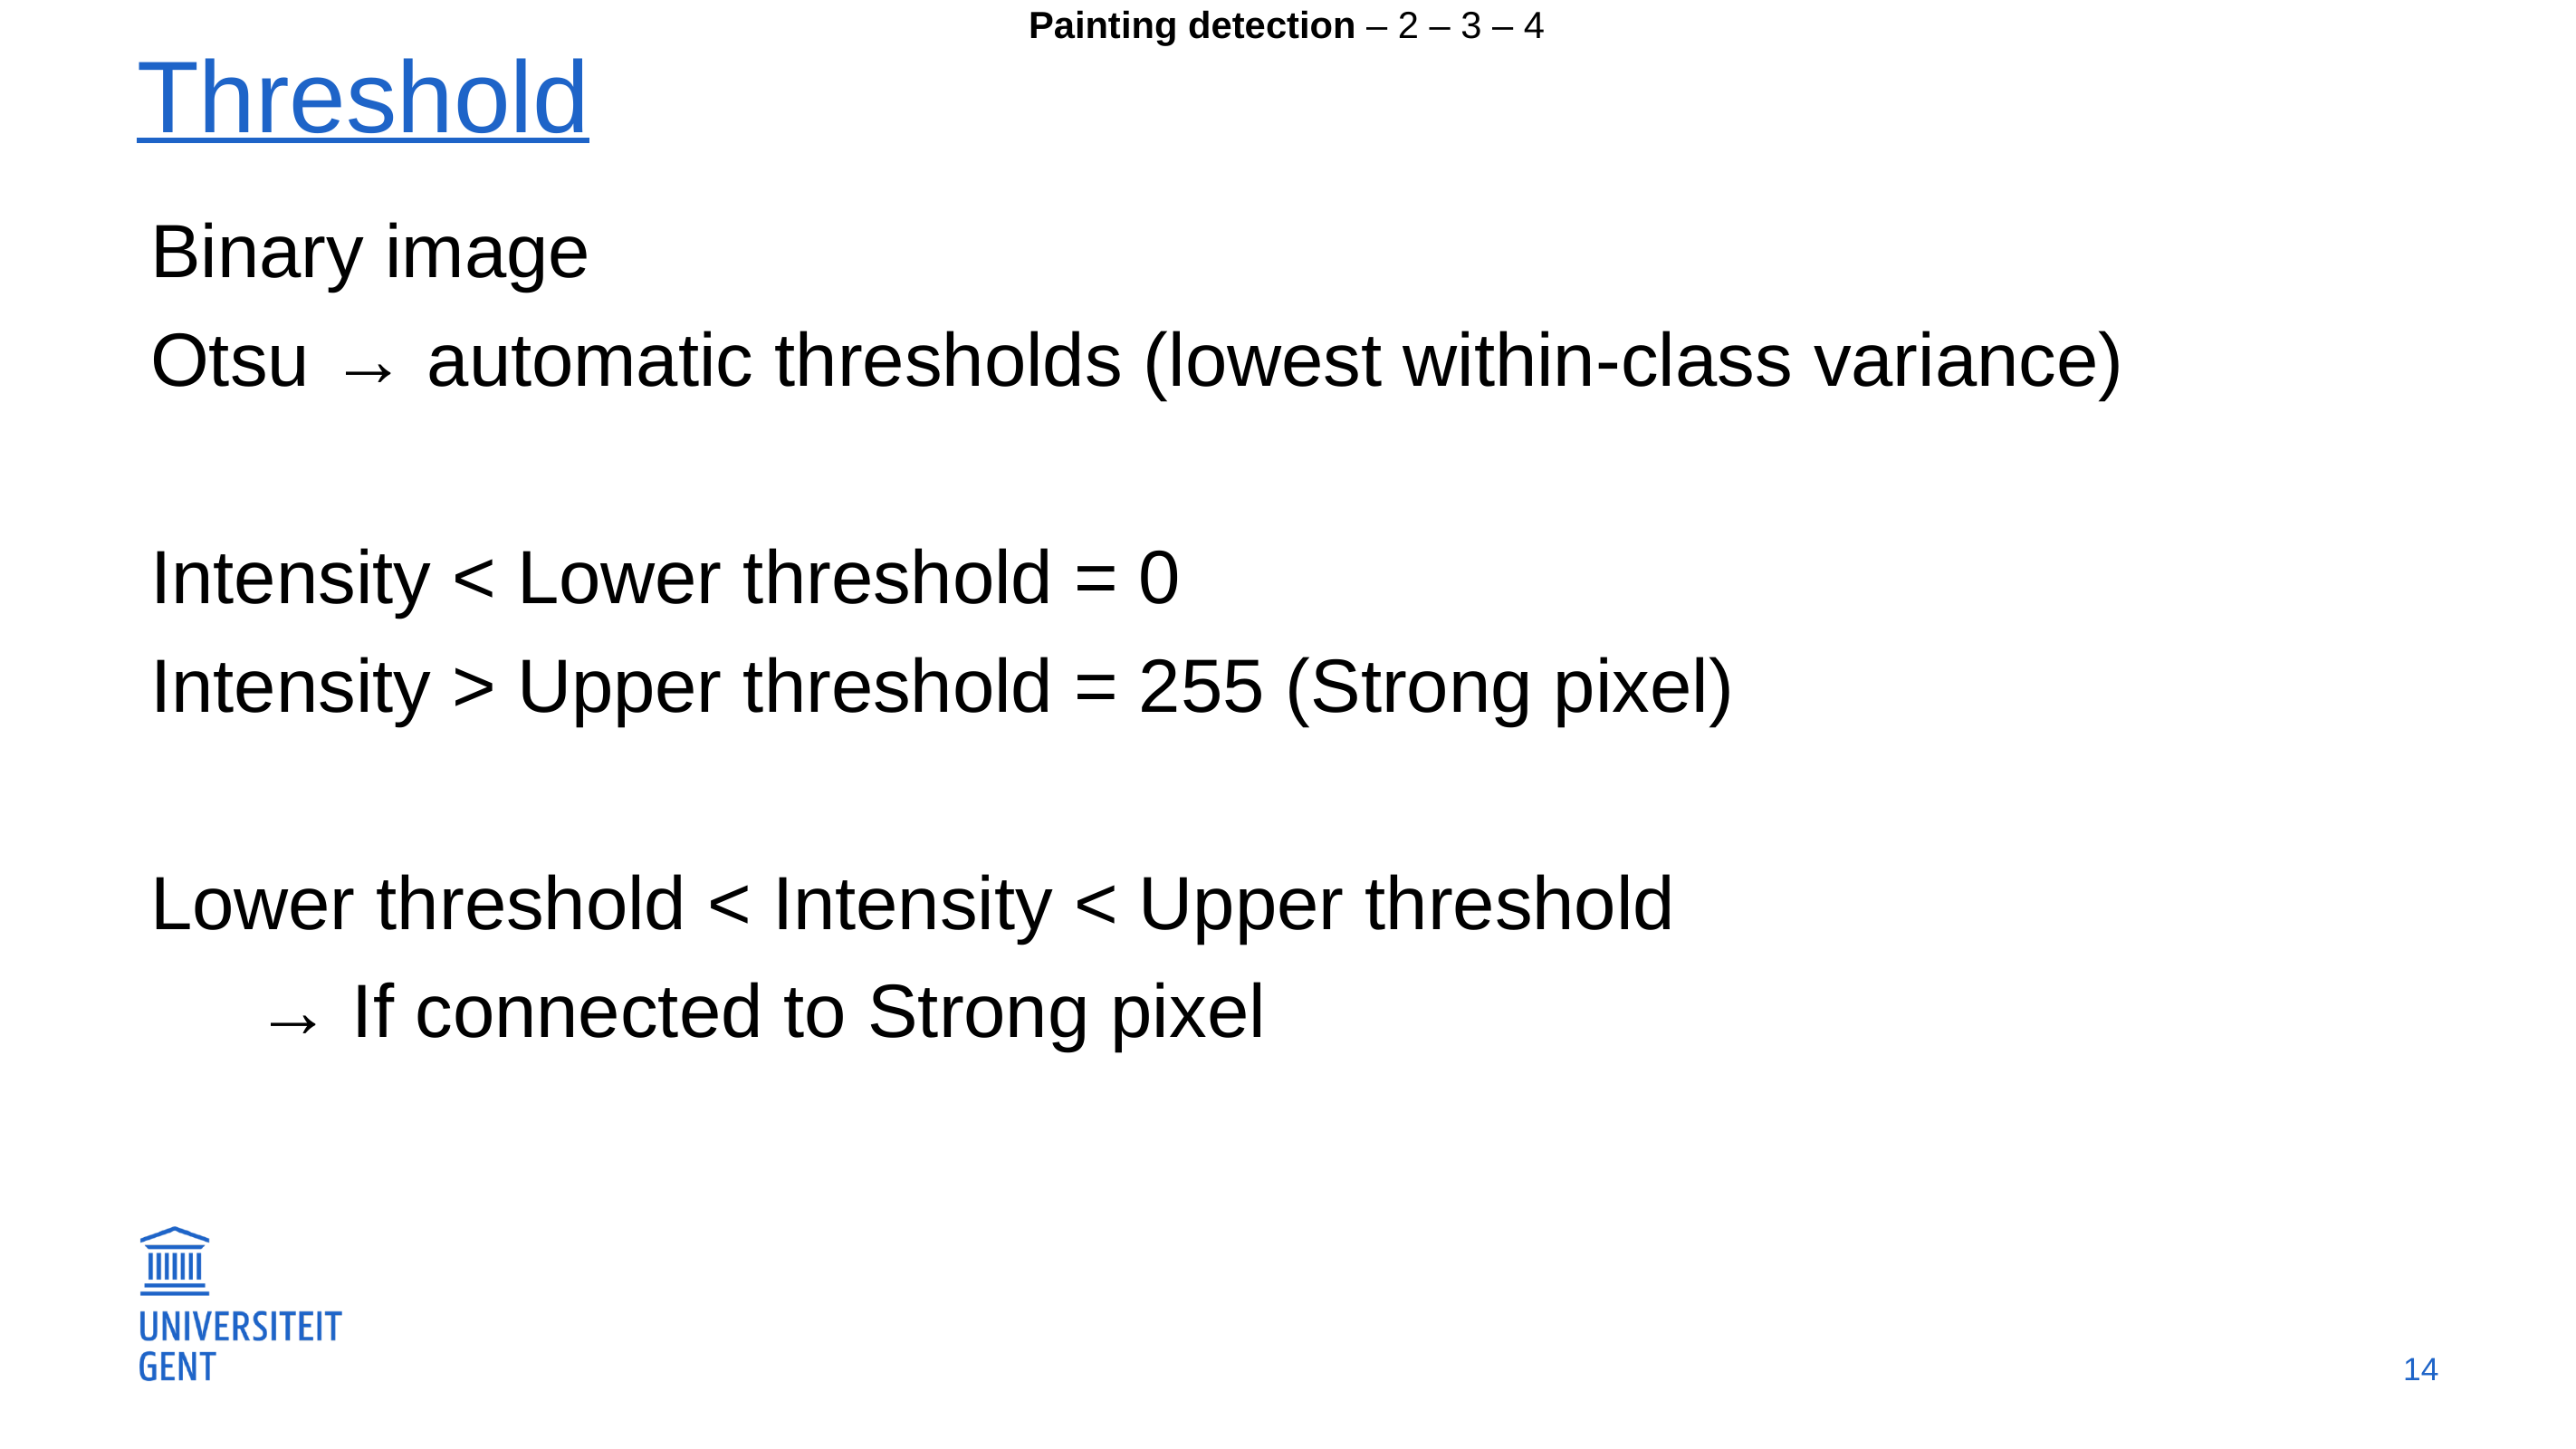

Painting detection – 2 – 3 – 4
# Threshold
Binary image
Otsu → automatic thresholds (lowest within-class variance)

Intensity < Lower threshold = 0
Intensity > Upper threshold = 255 (Strong pixel)

Lower threshold < Intensity < Upper threshold
     → If connected to Strong pixel

14